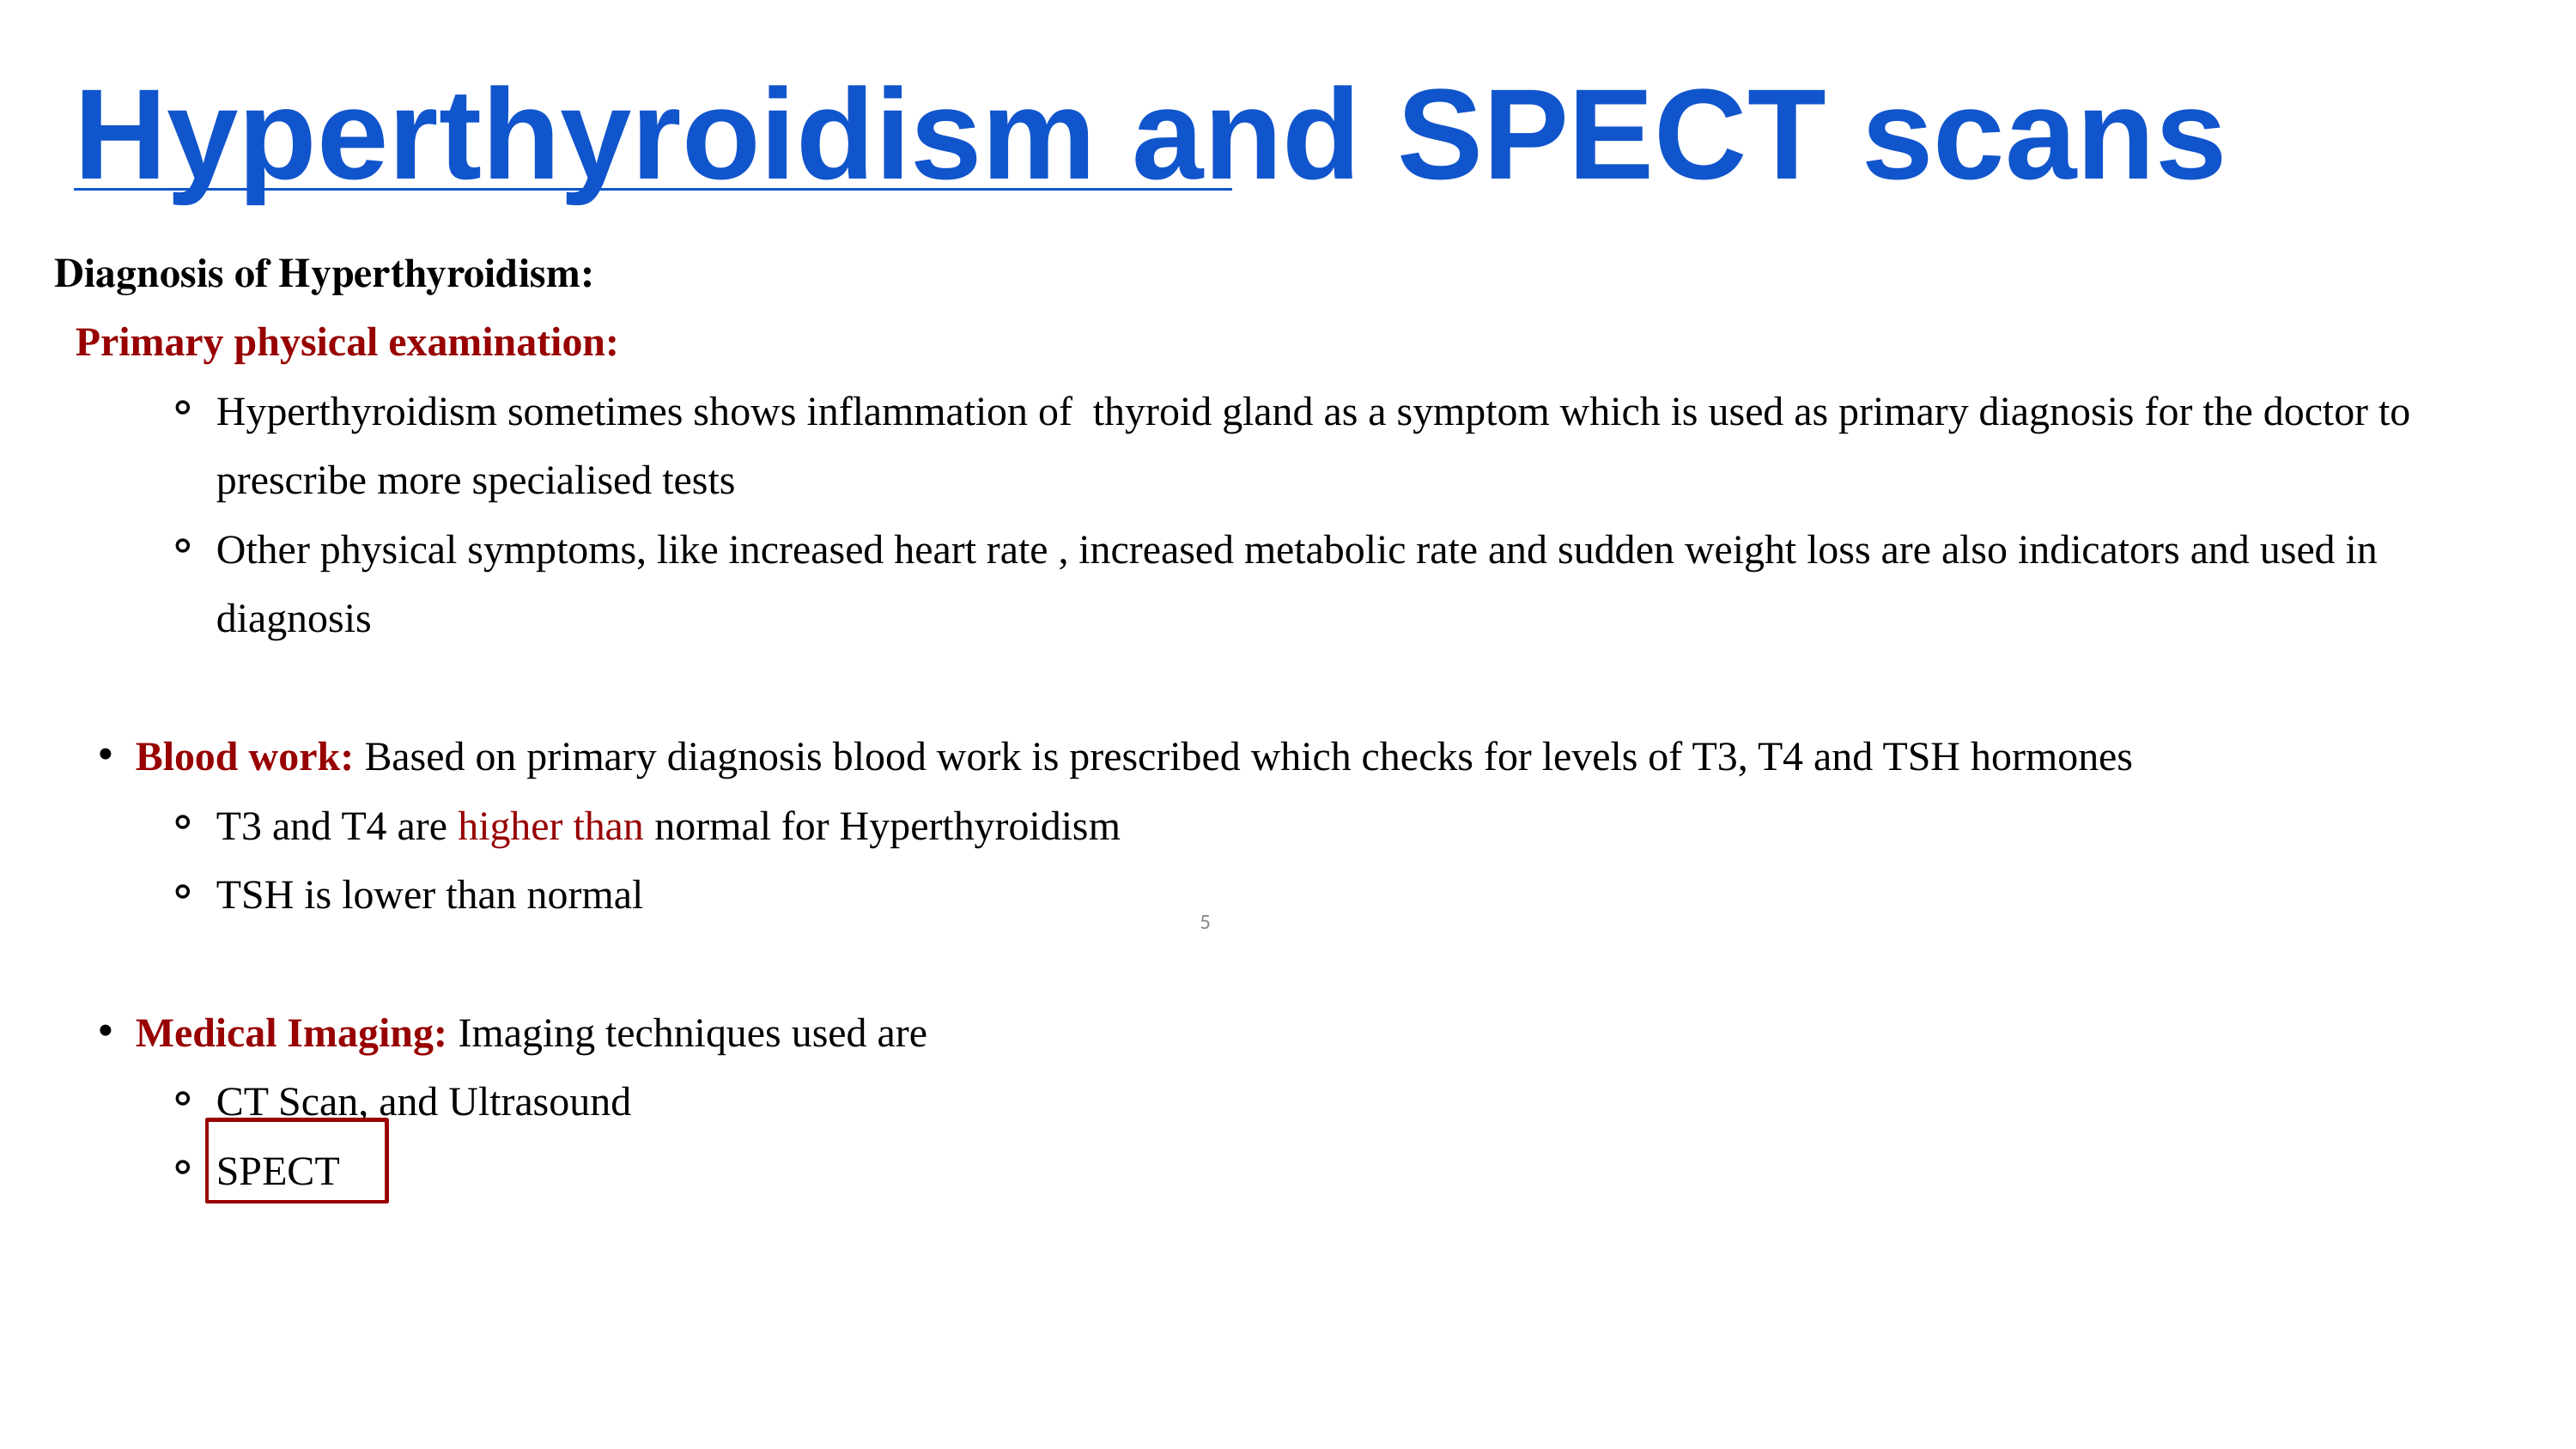

Hyperthyroidism and SPECT scans
Diagnosis of Hyperthyroidism:
  Primary physical examination:
Hyperthyroidism sometimes shows inflammation of  thyroid gland as a symptom which is used as primary diagnosis for the doctor to prescribe more specialised tests
Other physical symptoms, like increased heart rate , increased metabolic rate and sudden weight loss are also indicators and used in diagnosis

Blood work: Based on primary diagnosis blood work is prescribed which checks for levels of T3, T4 and TSH hormones
T3 and T4 are higher than normal for Hyperthyroidism
TSH is lower than normal

Medical Imaging: Imaging techniques used are
CT Scan, and Ultrasound
SPECT
5